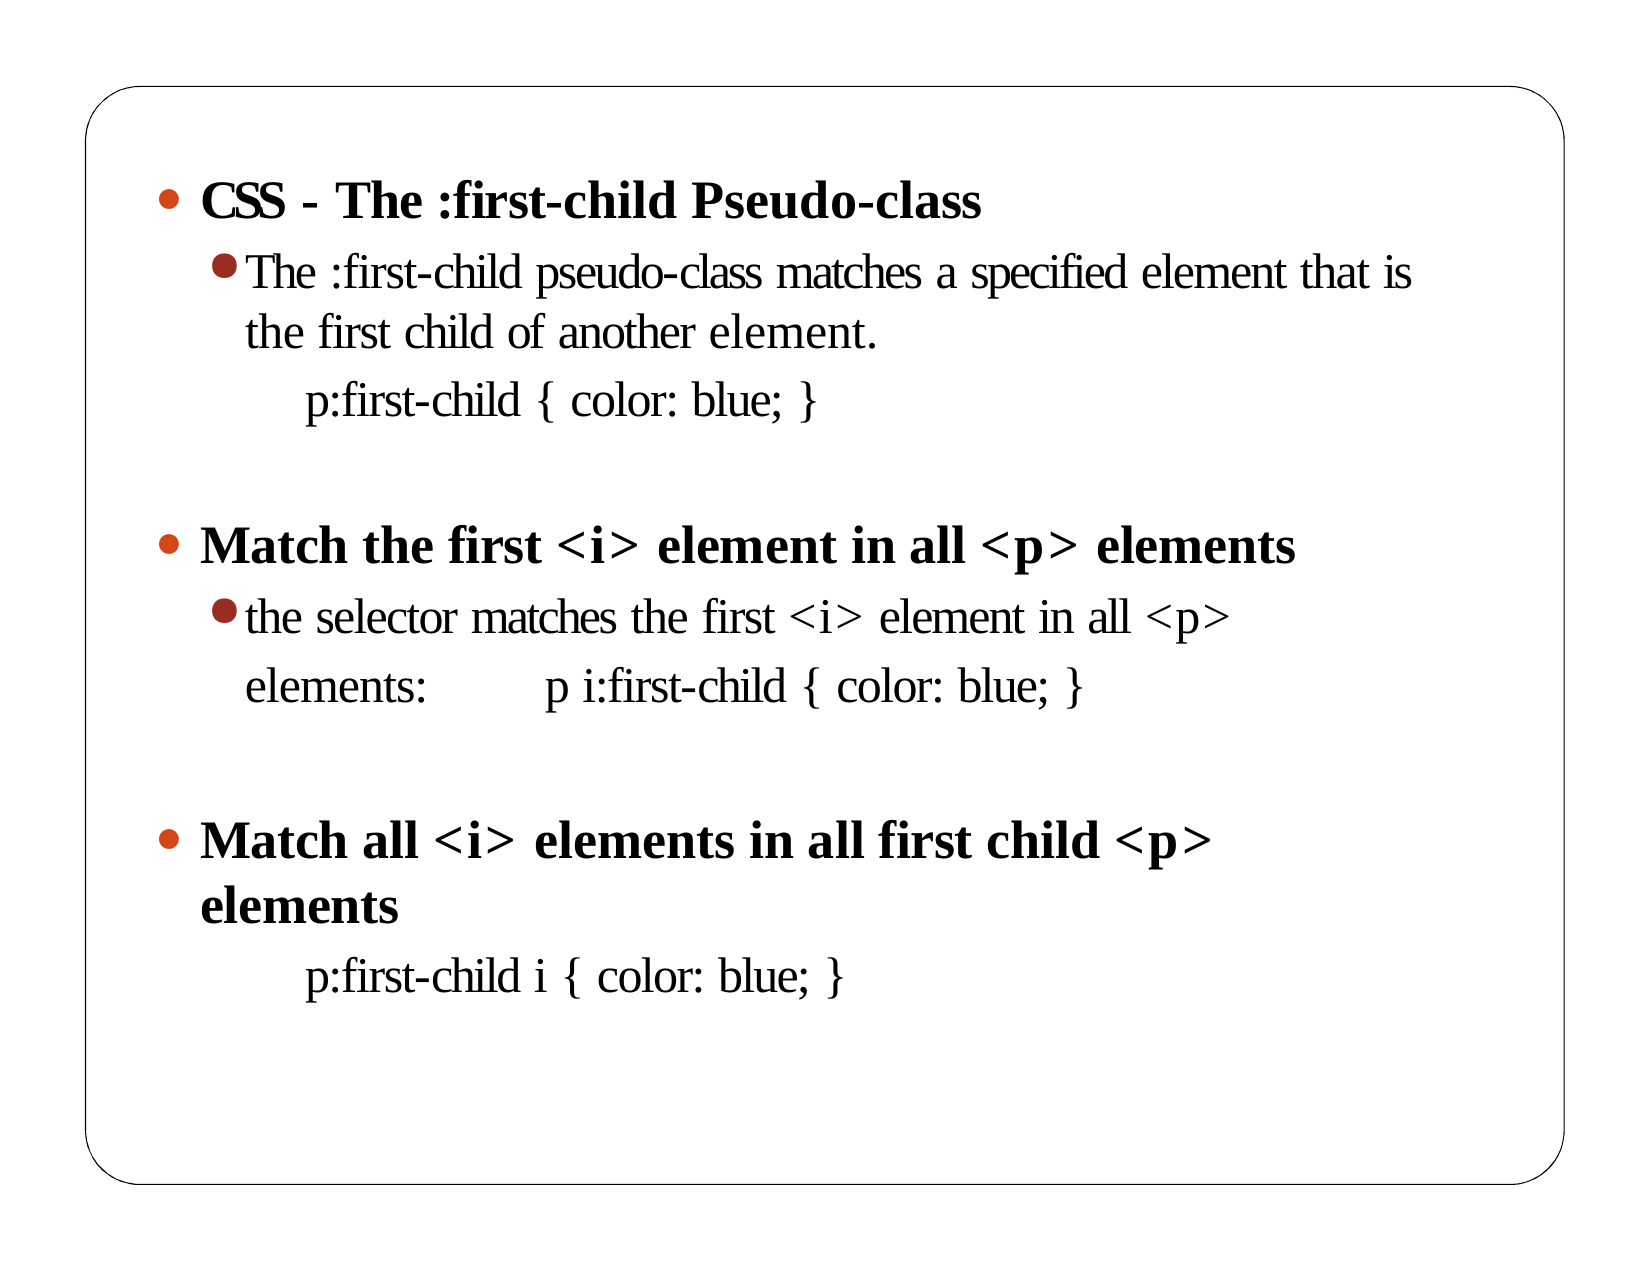

CSS - The :first-child Pseudo-class
The :first-child pseudo-class matches a specified element that is the first child of another element.
p:first-child { color: blue; }

Match the first <i> element in all <p> elements
the selector matches the first <i> element in all <p> elements: 	p i:first-child { color: blue; }

Match all <i> elements in all first child <p> elements
p:first-child i { color: blue; }
70
57